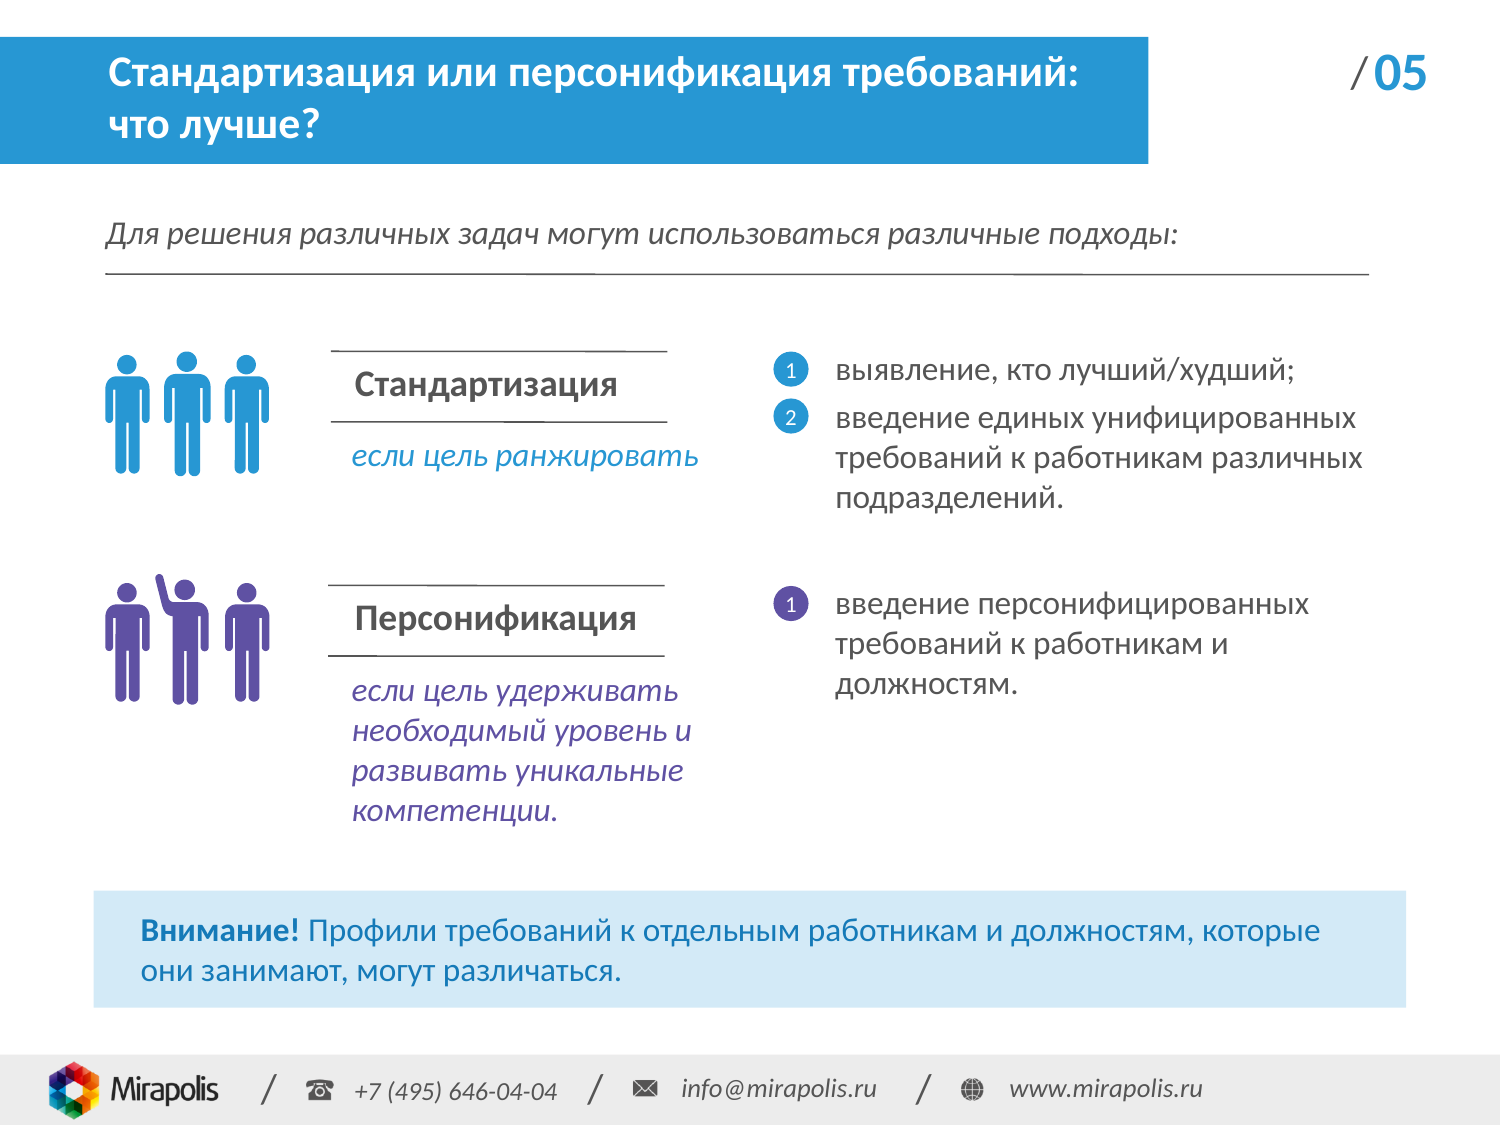

# Стандартизация или персонификация требований: что лучше?
05
Для решения различных задач могут использоваться различные подходы:
выявление, кто лучший/худший;
введение единых унифицированных требований к работникам различных подразделений.

1
Cтандартизация
2
если цель ранжировать

введение персонифицированных требований к работникам и должностям.
Персонификация
1
если цель удерживать необходимый уровень и развивать уникальные компетенции.

Внимание! Профили требований к отдельным работникам и должностям, которые они занимают, могут различаться.